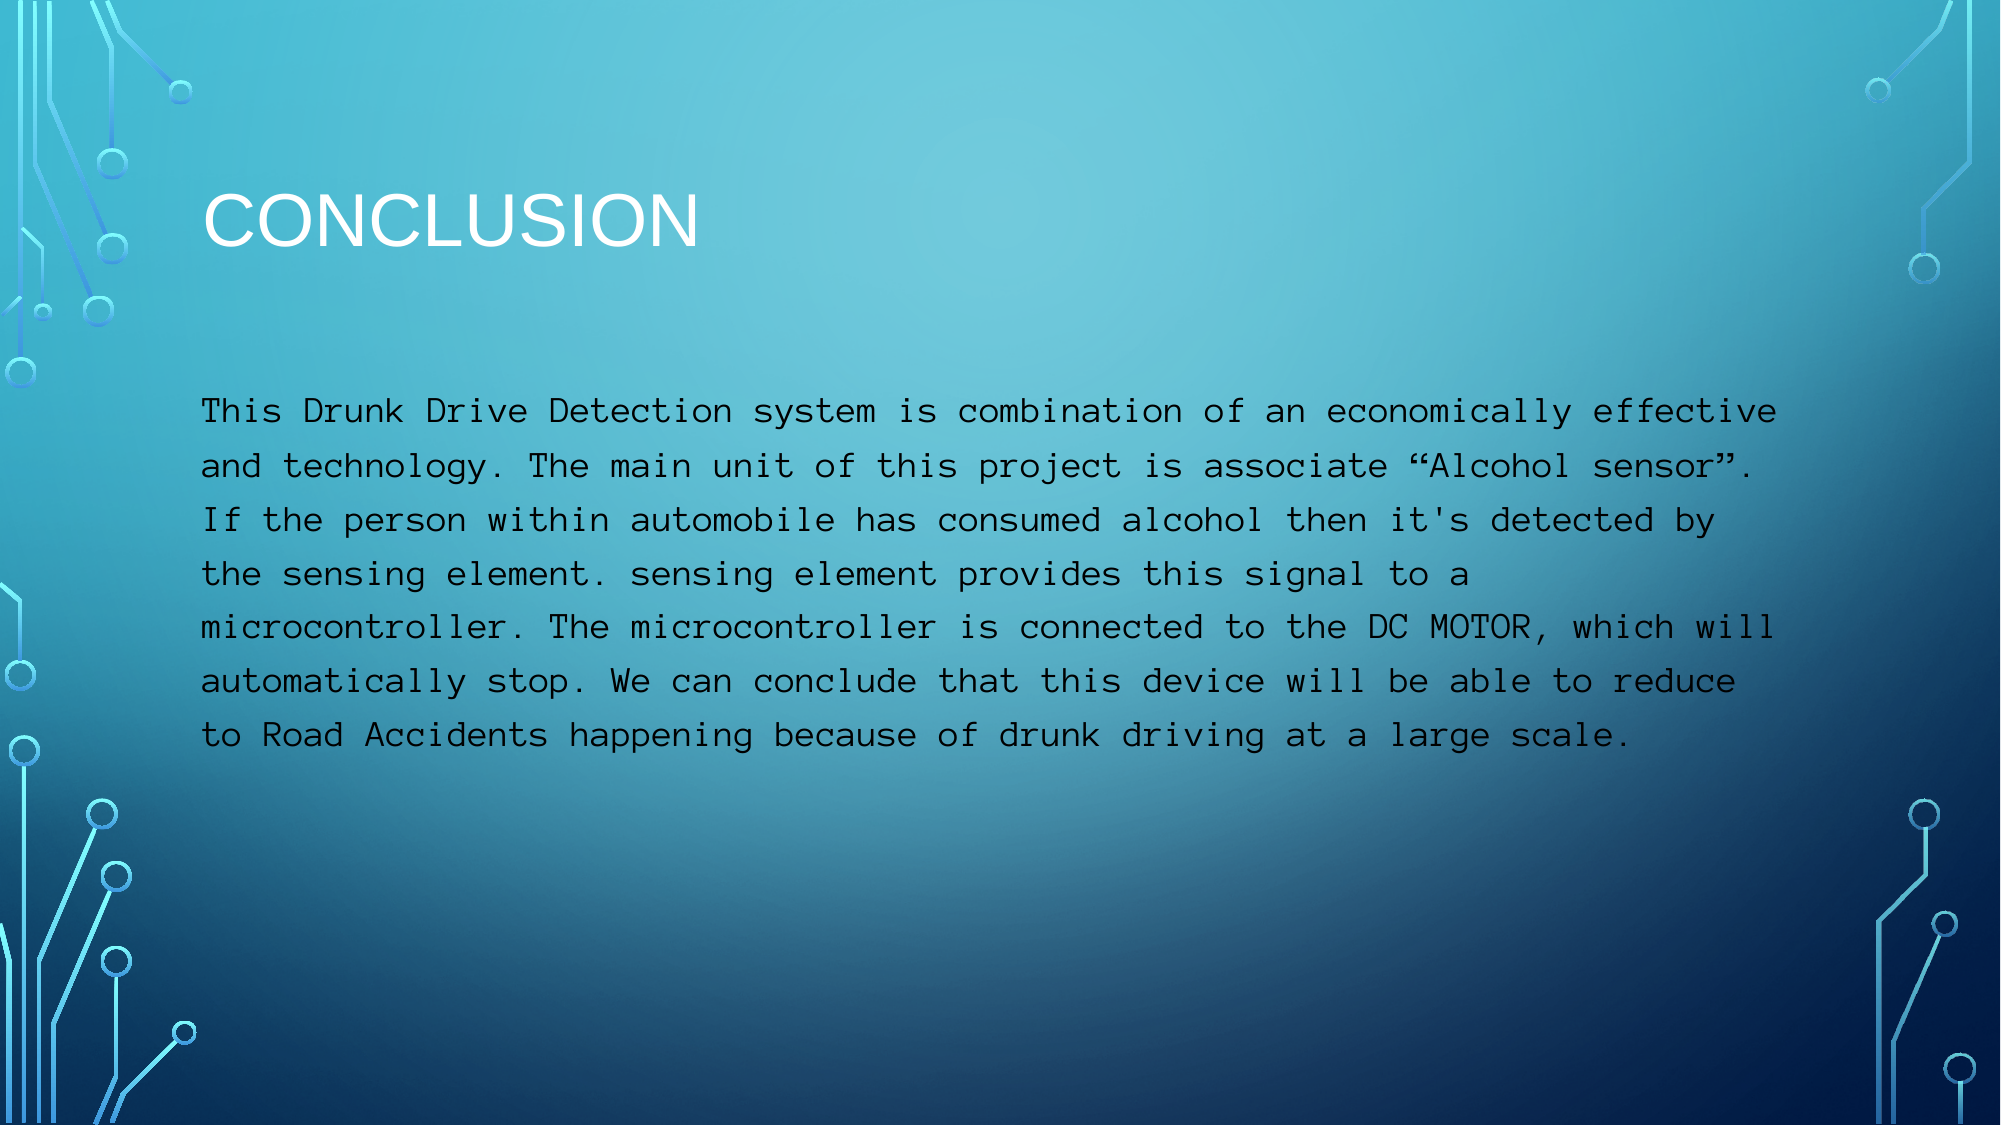

# CONCLUSION
This Drunk Drive Detection system is combination of an economically effective and technology. The main unit of this project is associate “Alcohol sensor”. If the person within automobile has consumed alcohol then it's detected by the sensing element. sensing element provides this signal to a microcontroller. The microcontroller is connected to the DC MOTOR, which will automatically stop. We can conclude that this device will be able to reduce to Road Accidents happening because of drunk driving at a large scale.